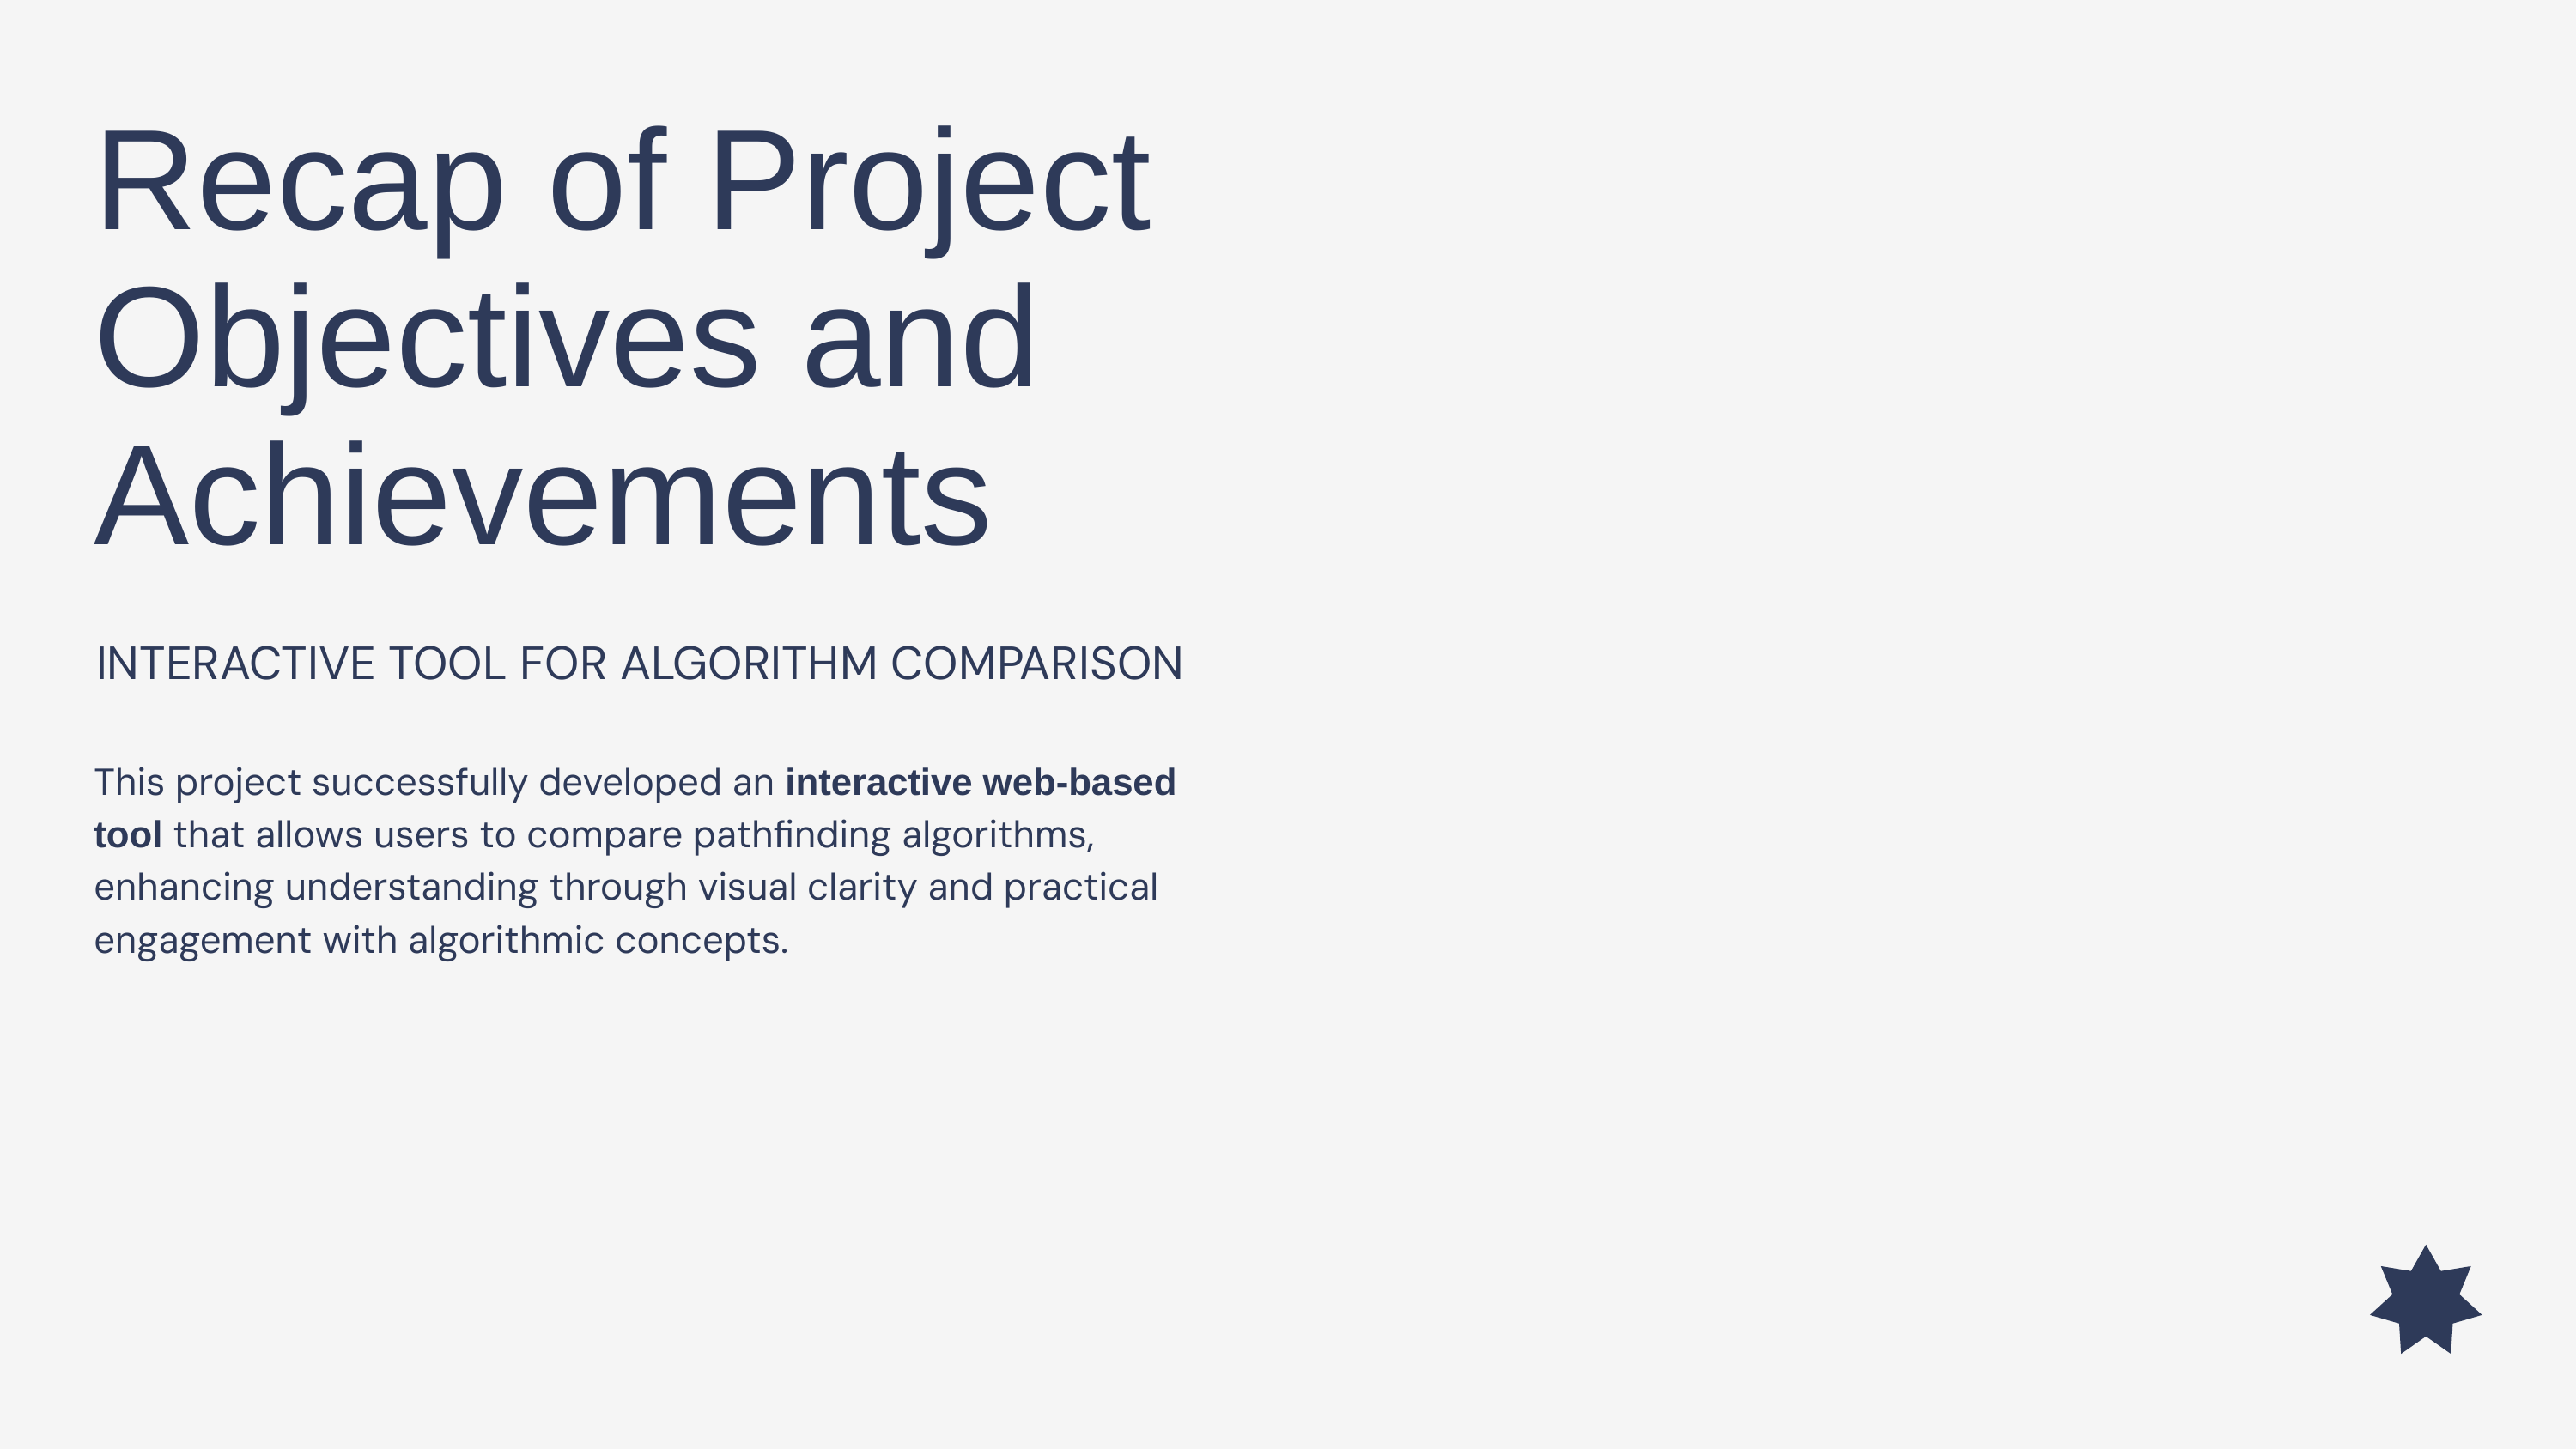

Recap of Project Objectives and Achievements
INTERACTIVE TOOL FOR ALGORITHM COMPARISON
This project successfully developed an interactive web-based tool that allows users to compare pathfinding algorithms, enhancing understanding through visual clarity and practical engagement with algorithmic concepts.